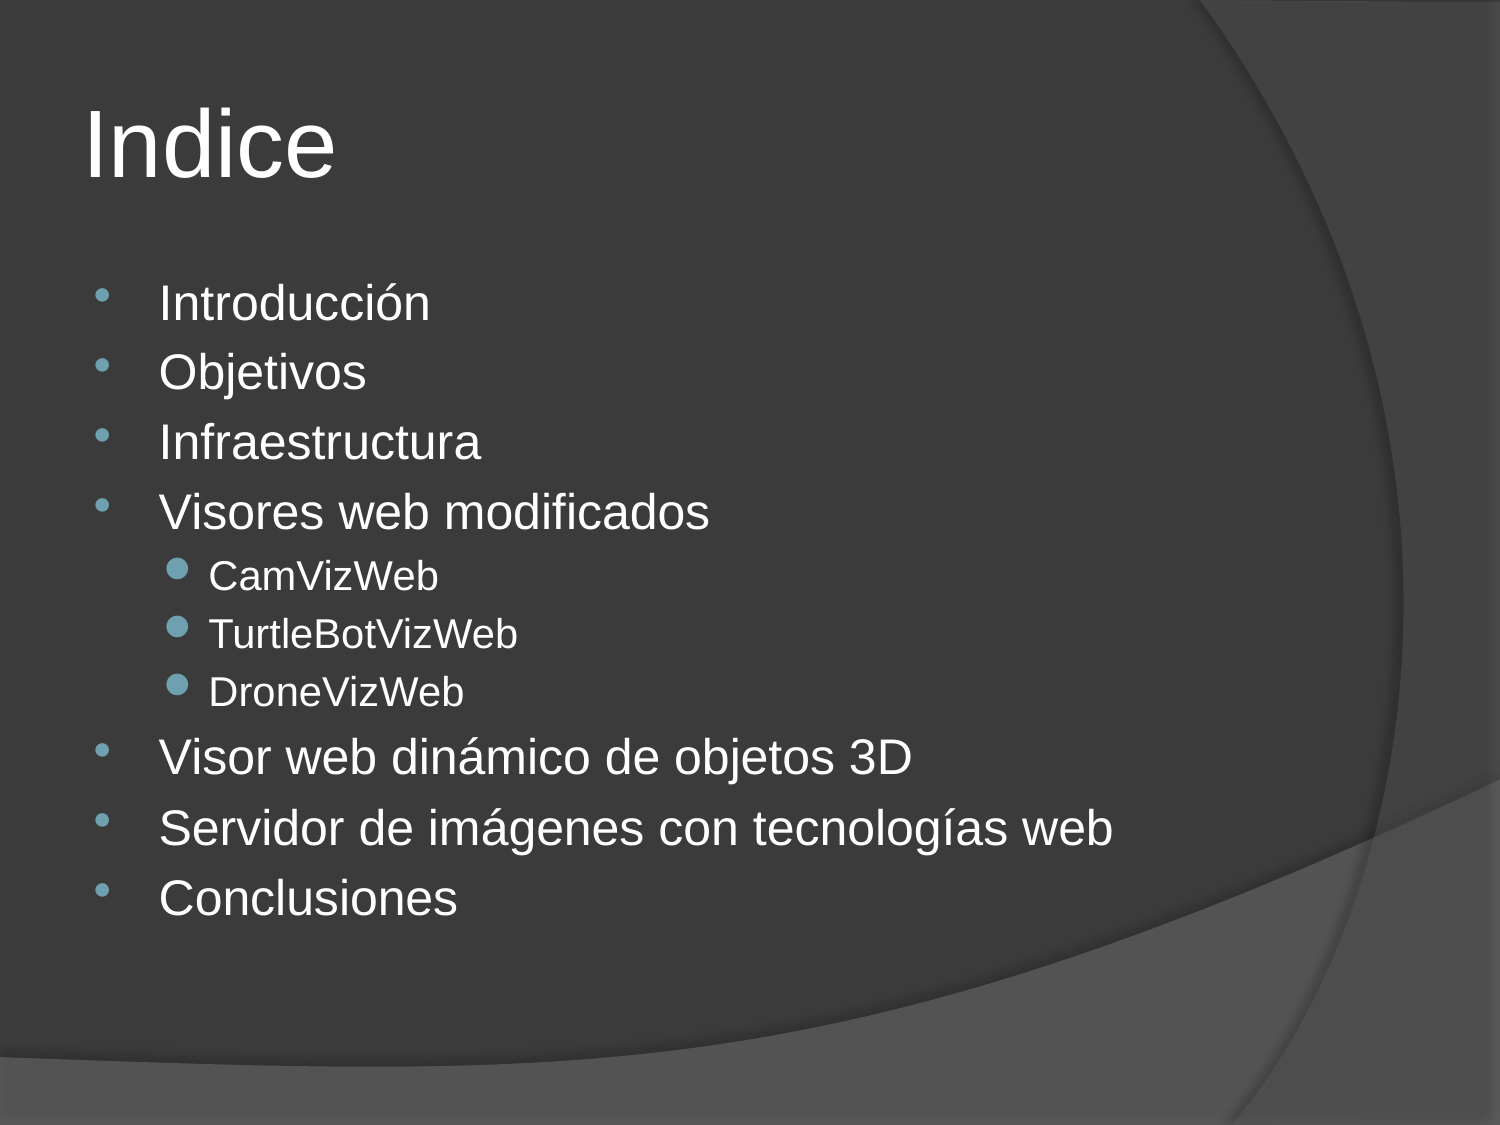

# Indice
Introducción
Objetivos
Infraestructura
Visores web modificados
CamVizWeb
TurtleBotVizWeb
DroneVizWeb
Visor web dinámico de objetos 3D
Servidor de imágenes con tecnologías web
Conclusiones